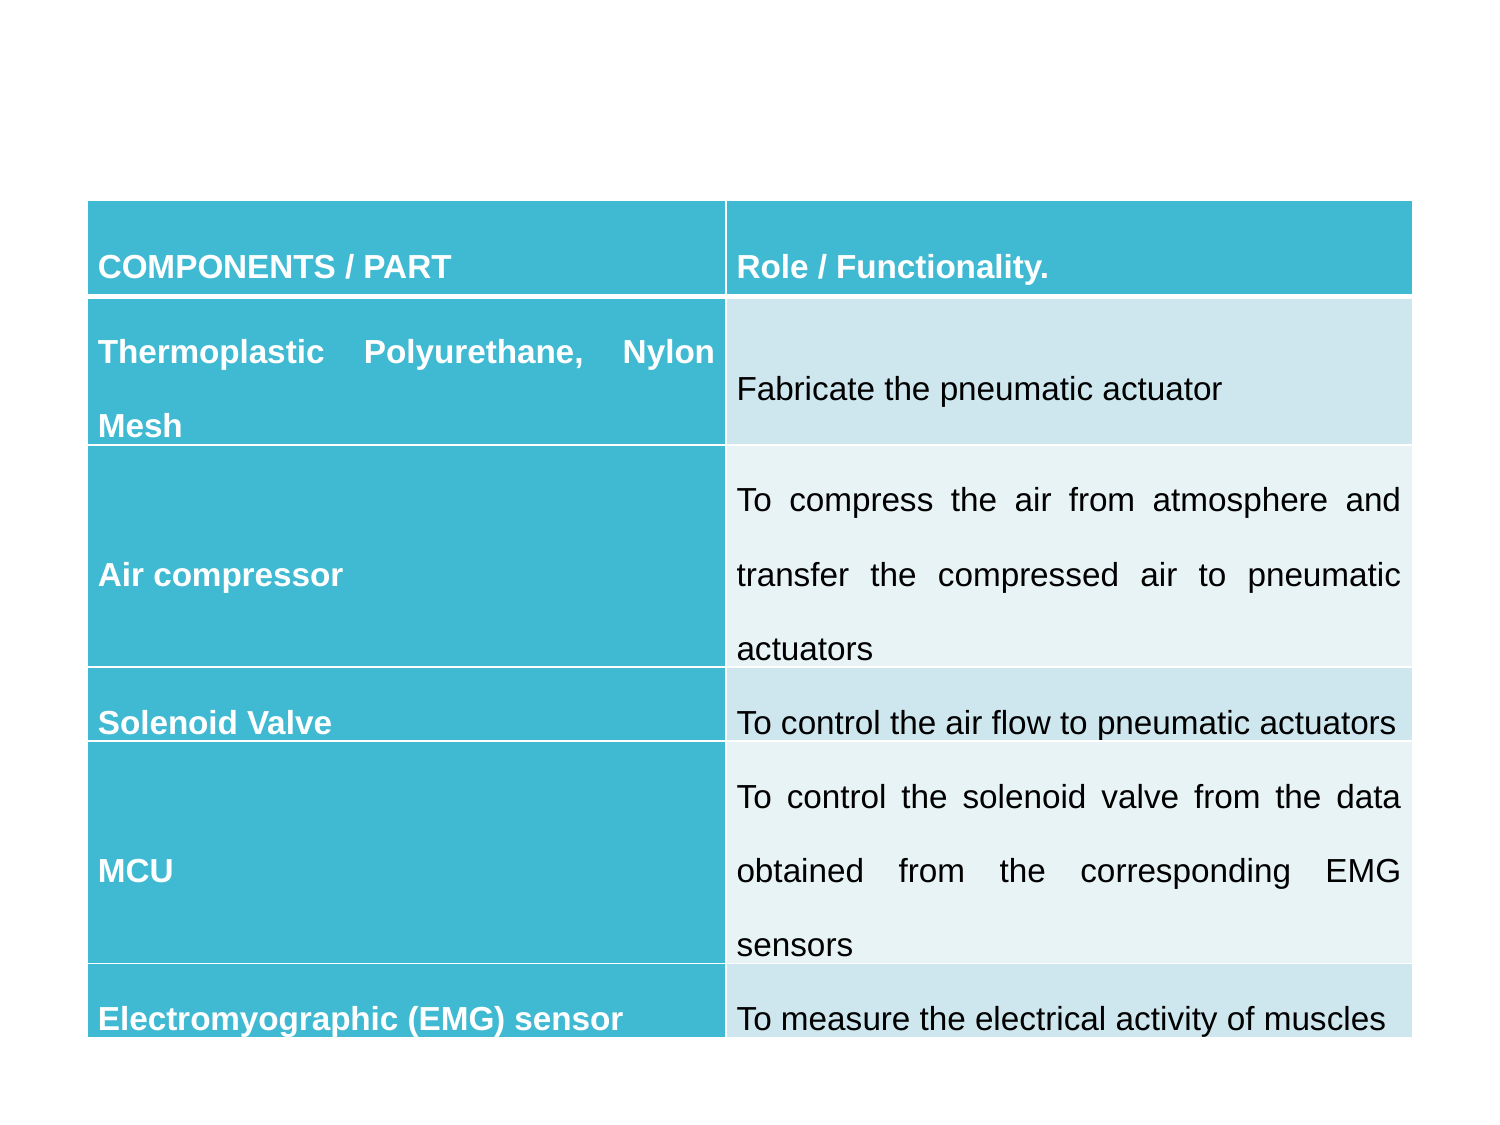

| COMPONENTS / PART | Role / Functionality. |
| --- | --- |
| Thermoplastic Polyurethane, Nylon Mesh | Fabricate the pneumatic actuator |
| Air compressor | To compress the air from atmosphere and transfer the compressed air to pneumatic actuators |
| Solenoid Valve | To control the air flow to pneumatic actuators |
| MCU | To control the solenoid valve from the data obtained from the corresponding EMG sensors |
| Electromyographic (EMG) sensor | To measure the electrical activity of muscles |